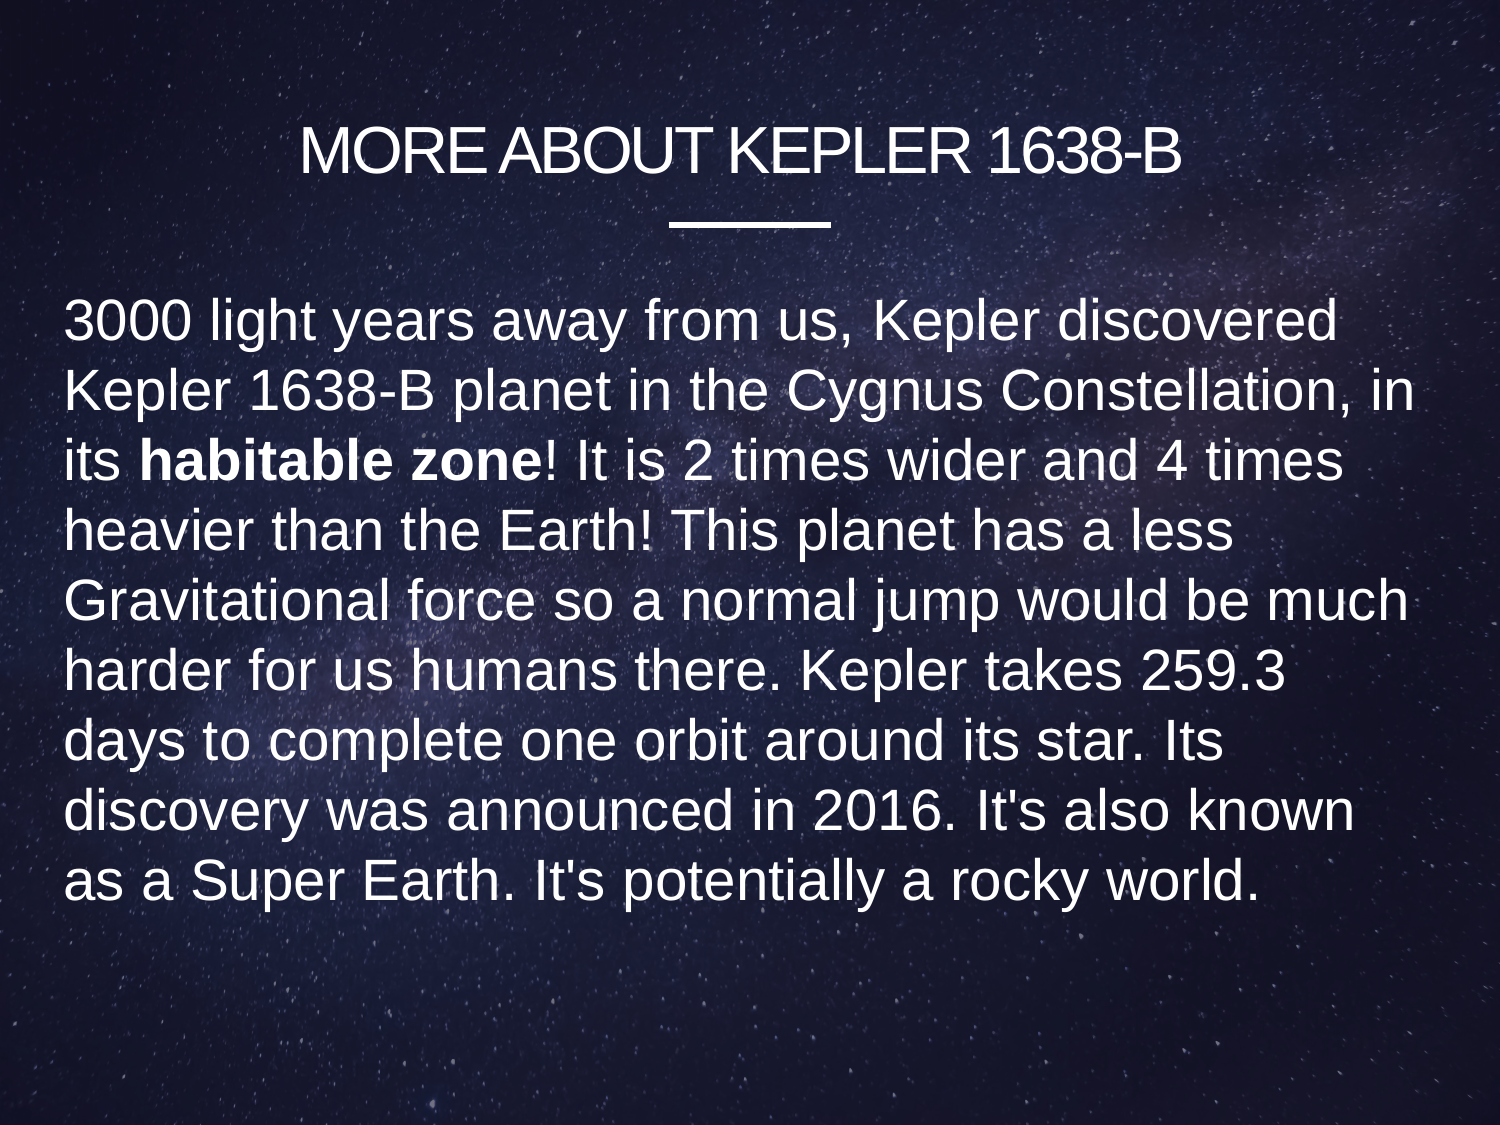

# More about Kepler 1638-B
3000 light years away from us, Kepler discovered Kepler 1638-B planet in the Cygnus Constellation, in its habitable zone! It is 2 times wider and 4 times heavier than the Earth! This planet has a less Gravitational force so a normal jump would be much harder for us humans there. Kepler takes 259.3 days to complete one orbit around its star. Its discovery was announced in 2016. It's also known as a Super Earth. It's potentially a rocky world.